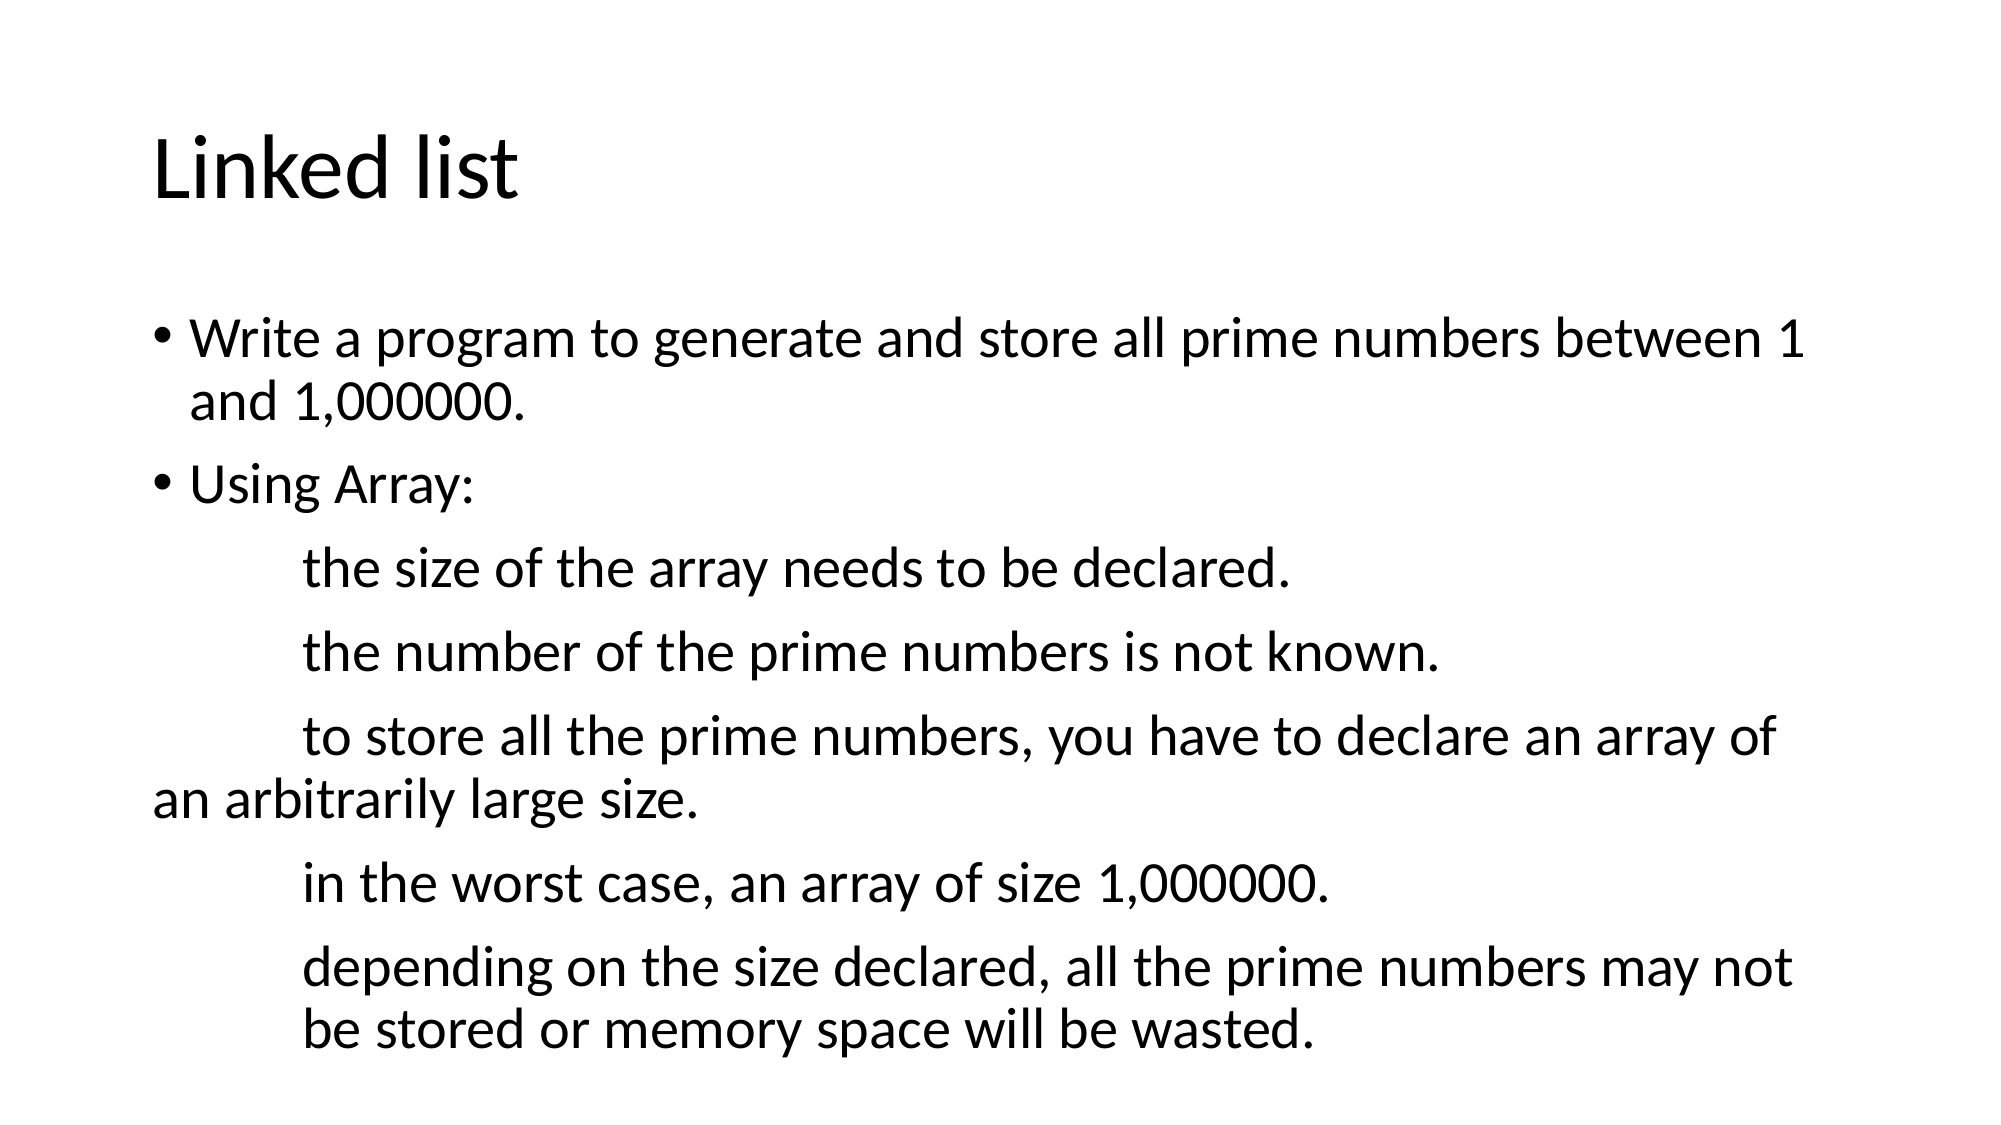

# Linked list
Write a program to generate and store all prime numbers between 1 and 1,000000.
Using Array:
	the size of the array needs to be declared.
	the number of the prime numbers is not known.
	to store all the prime numbers, you have to declare an array of 	an arbitrarily large size.
	in the worst case, an array of size 1,000000.
	depending on the size declared, all the prime numbers may not 	be stored or memory space will be wasted.